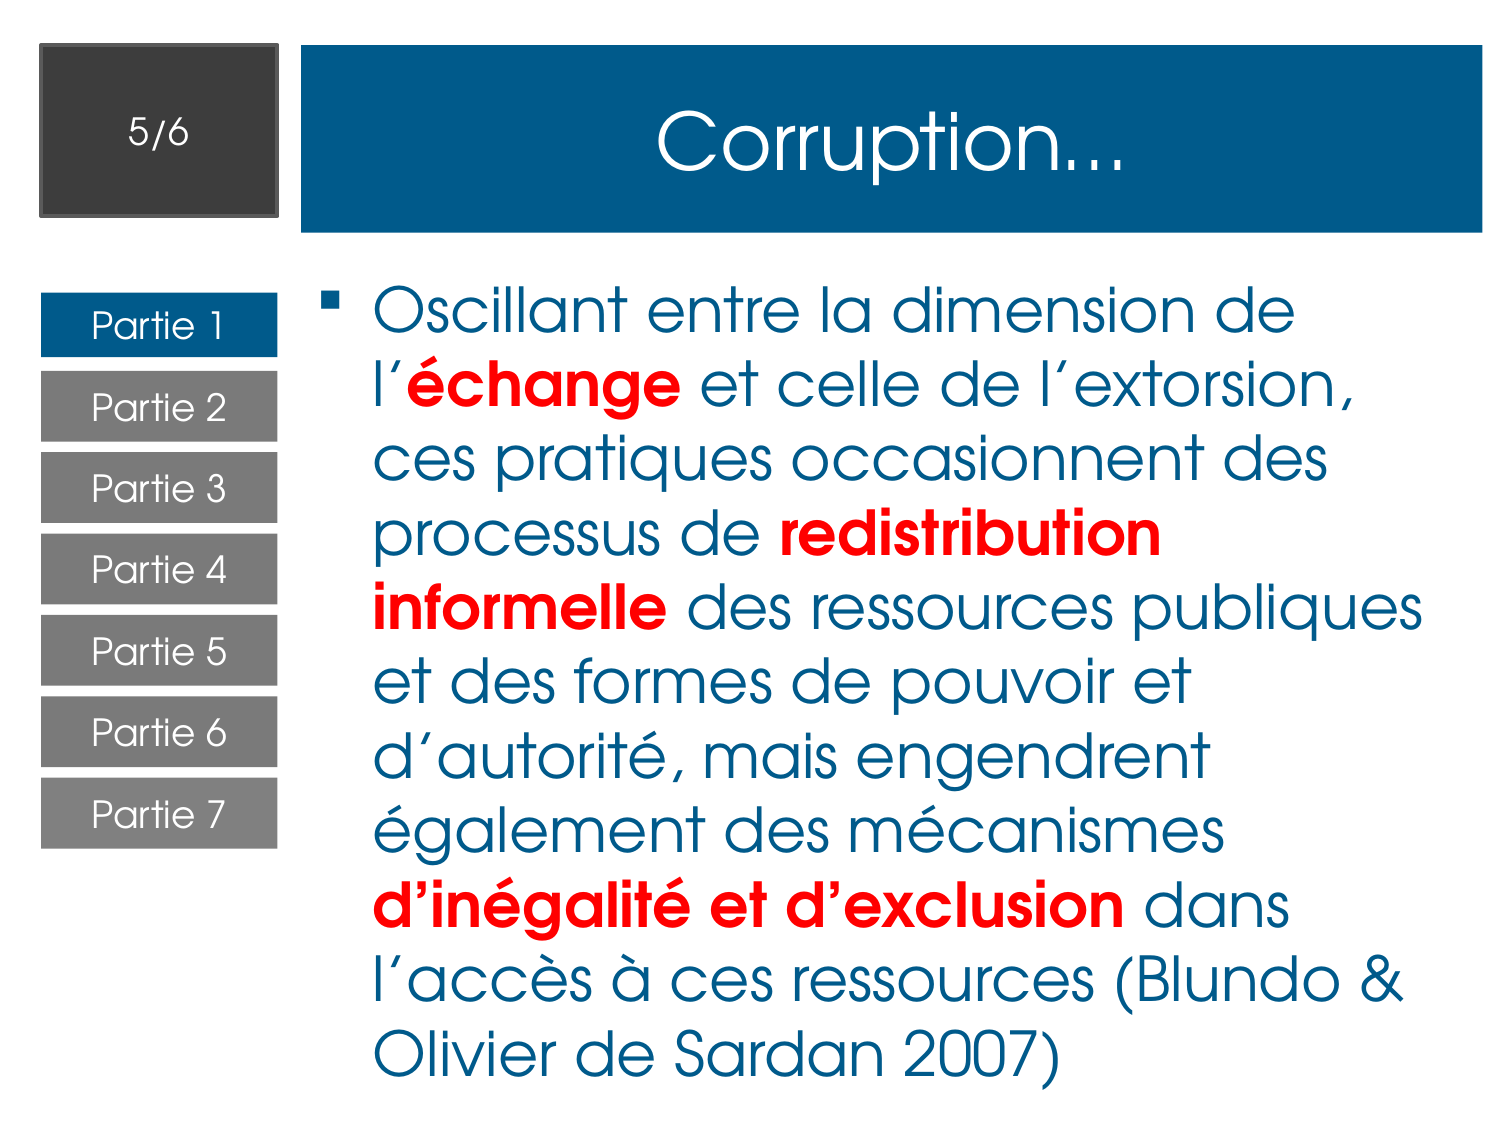

5/6
# Corruption…
Oscillant entre la dimension de l’échange et celle de l’extorsion, ces pratiques occasionnent des processus de redistribution informelle des ressources publiques et des formes de pouvoir et d’autorité, mais engendrent également des mécanismes d’inégalité et d’exclusion dans l’accès à ces ressources (Blundo & Olivier de Sardan 2007)

Partie 1
Partie 2
Partie 3
Partie 4
Partie 5
Partie 6
Partie 7